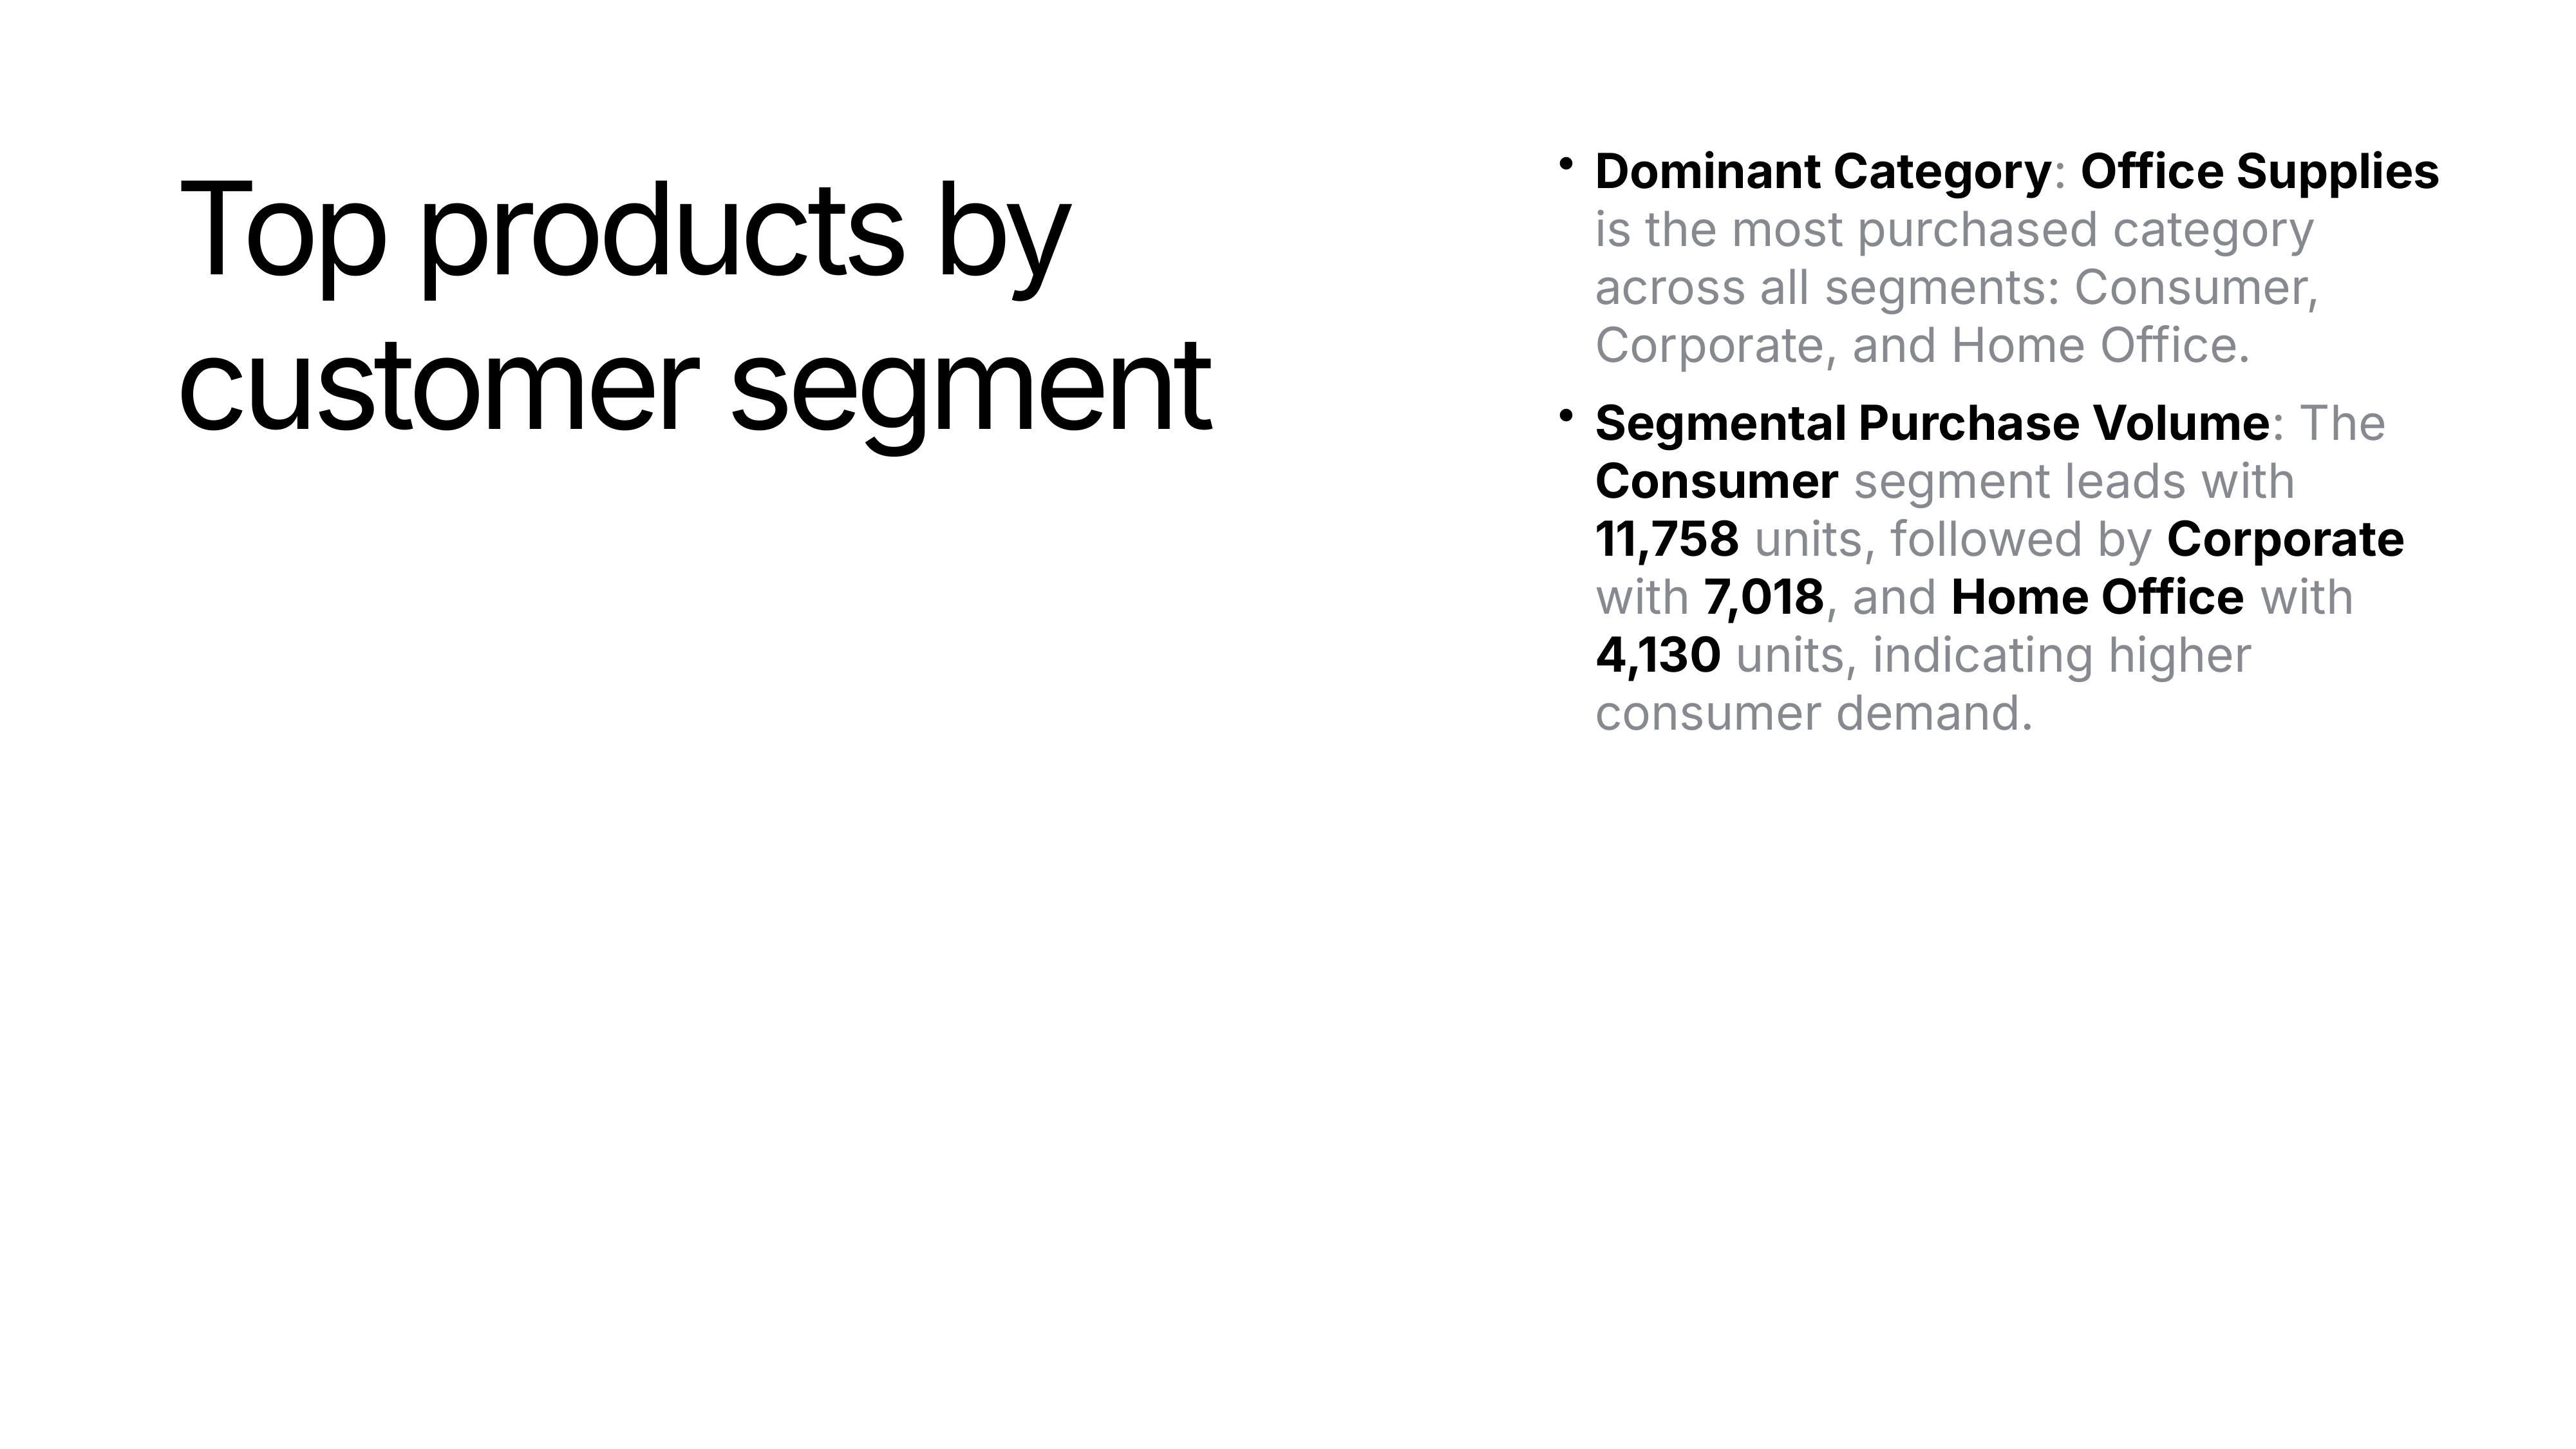

Dominant Category: Office Supplies is the most purchased category across all segments: Consumer, Corporate, and Home Office.
Segmental Purchase Volume: The Consumer segment leads with 11,758 units, followed by Corporate with 7,018, and Home Office with 4,130 units, indicating higher consumer demand.
Top products by customer segment